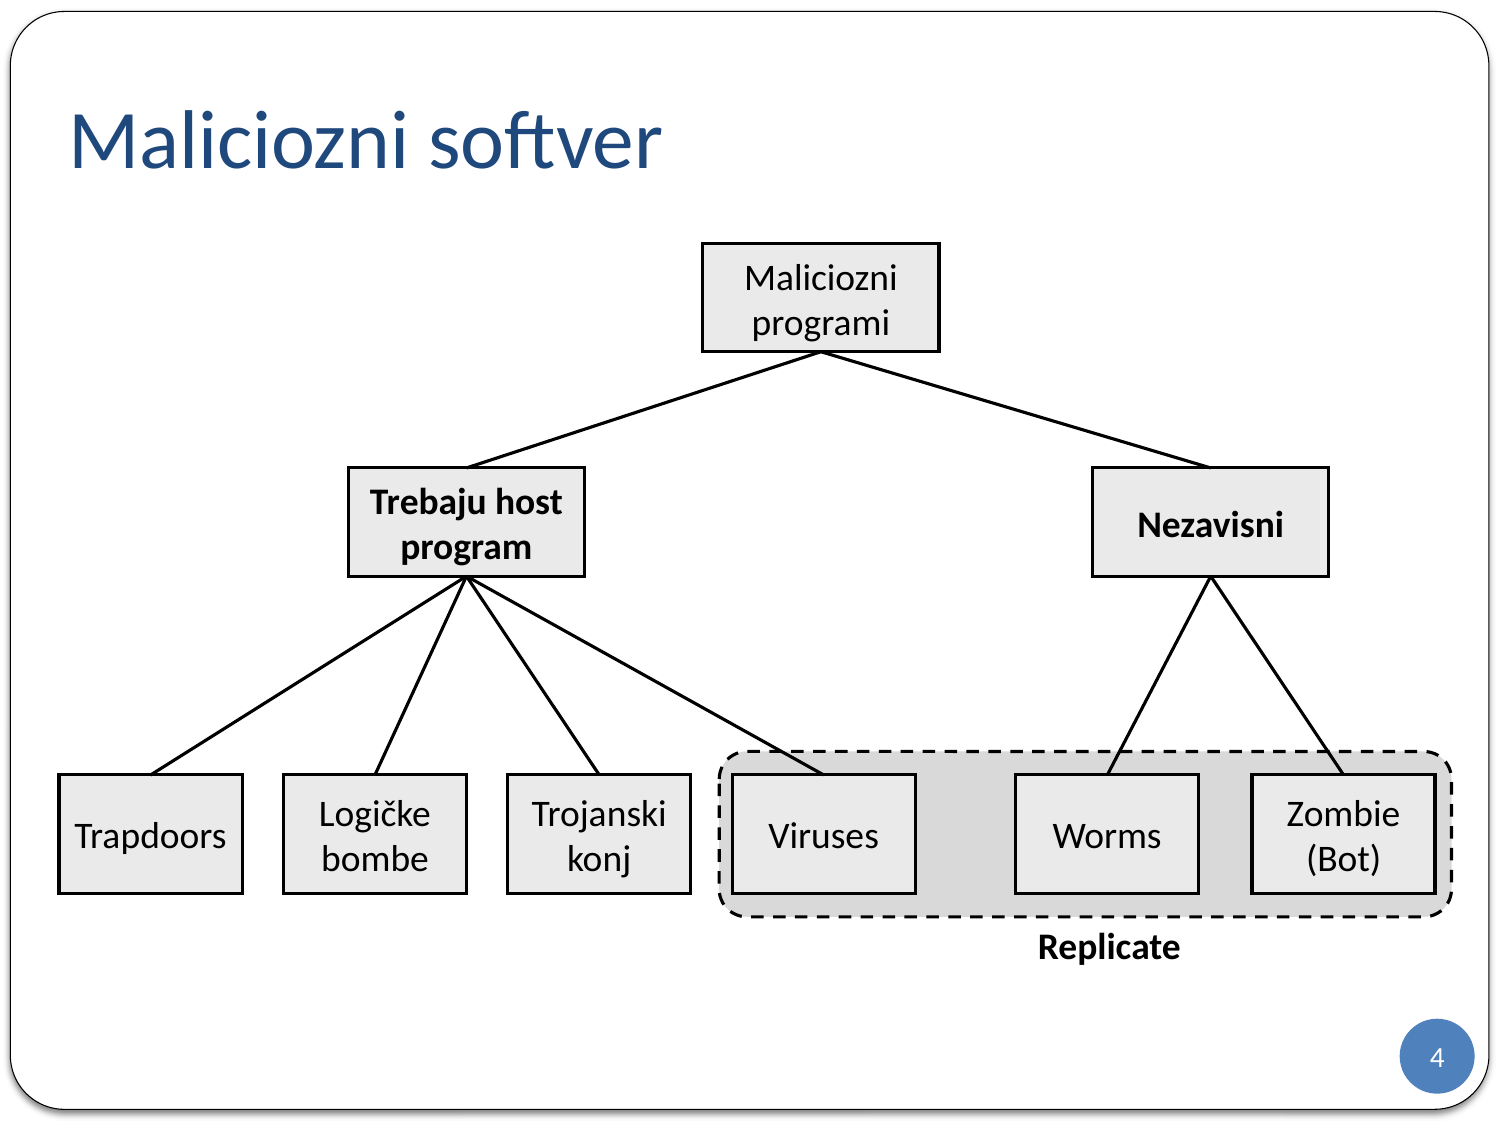

# Maliciozni softver
Maliciozni programi
Trebaju host program
Nezavisni

Trapdoors
Logičke bombe
Trojanski konj
Viruses
Worms
Zombie (Bot)
Replicate
4